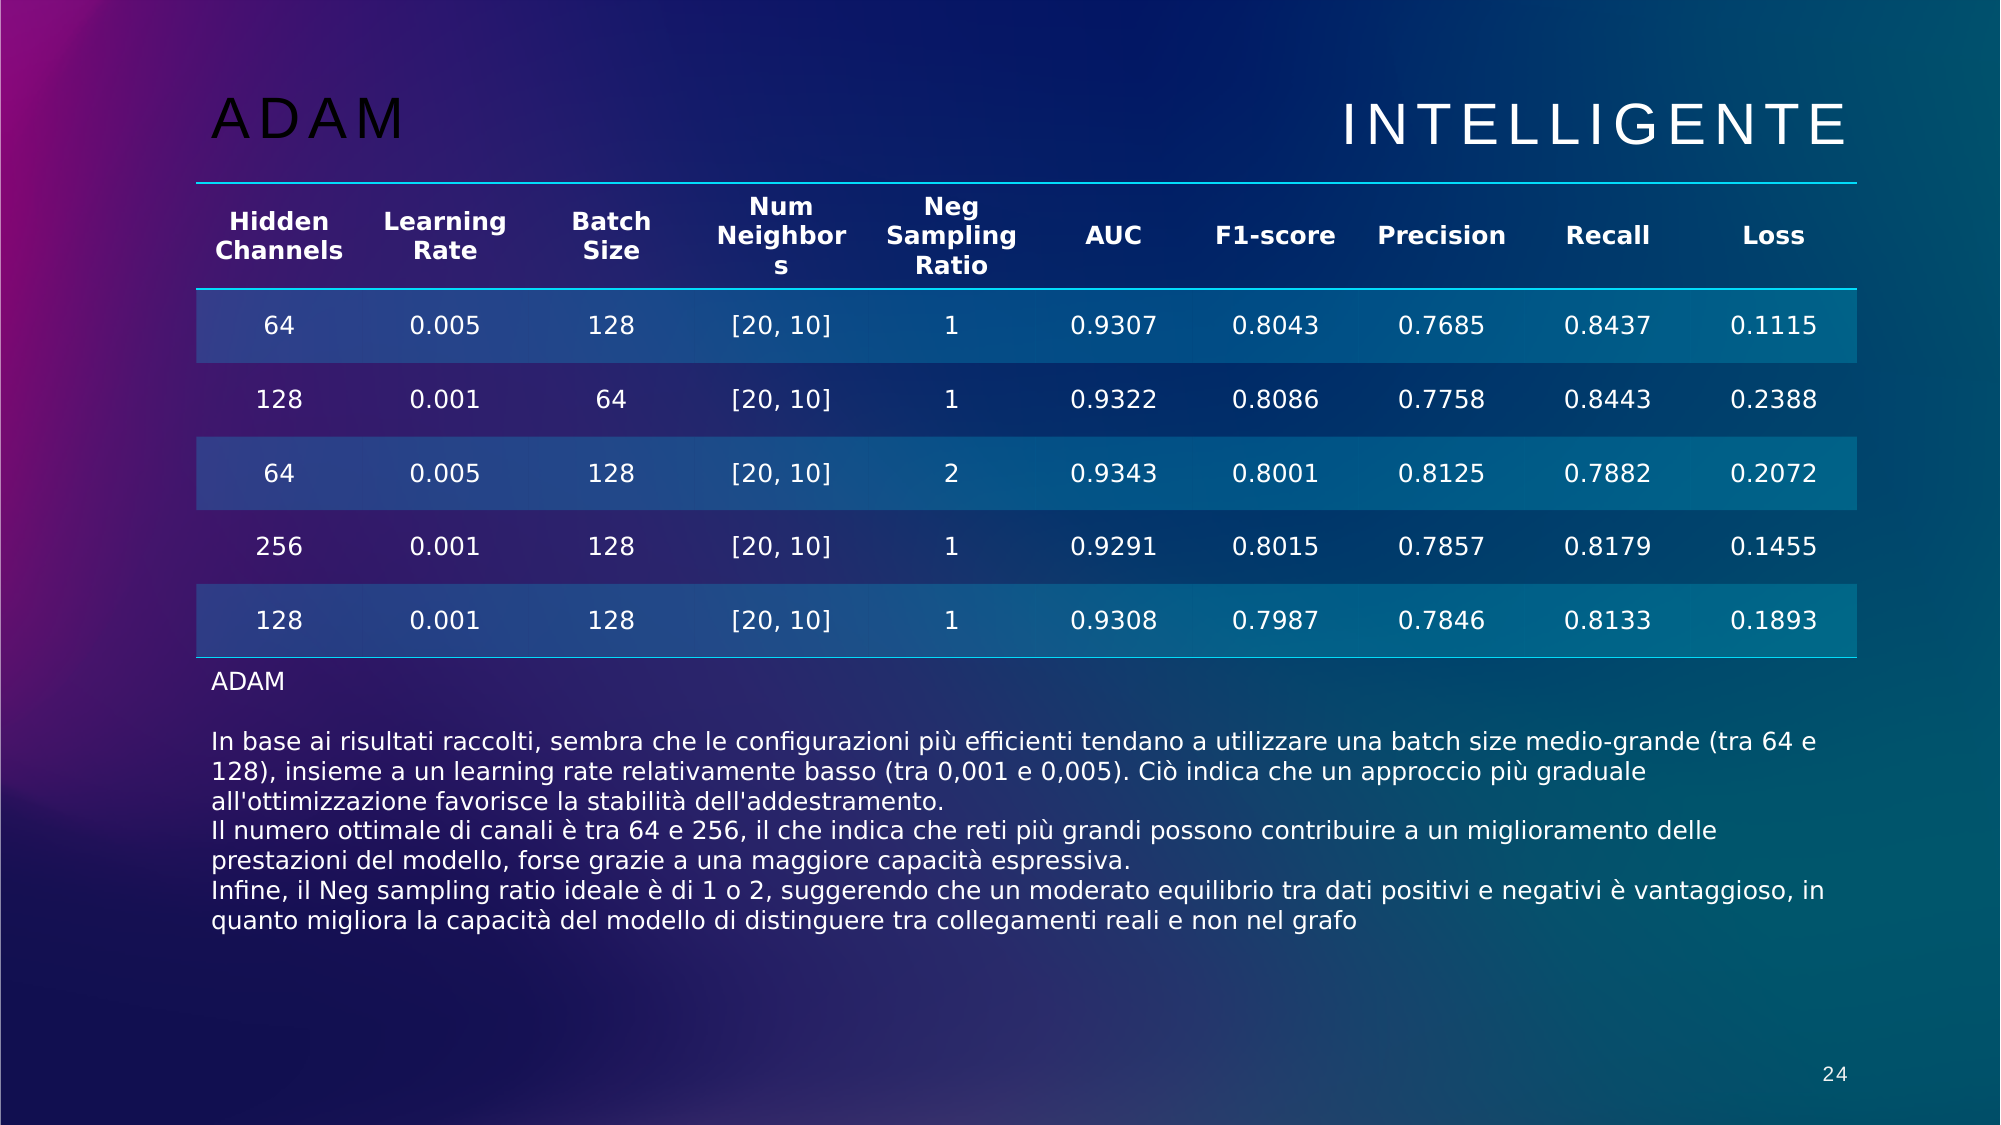

# adam
Intelligente
| Hidden Channels | Learning Rate | Batch Size | Num Neighbors | Neg Sampling Ratio | AUC | F1-score | Precision | Recall | Loss |
| --- | --- | --- | --- | --- | --- | --- | --- | --- | --- |
| 64 | 0.005 | 128 | [20, 10] | 1 | 0.9307 | 0.8043 | 0.7685 | 0.8437 | 0.1115 |
| 128 | 0.001 | 64 | [20, 10] | 1 | 0.9322 | 0.8086 | 0.7758 | 0.8443 | 0.2388 |
| 64 | 0.005 | 128 | [20, 10] | 2 | 0.9343 | 0.8001 | 0.8125 | 0.7882 | 0.2072 |
| 256 | 0.001 | 128 | [20, 10] | 1 | 0.9291 | 0.8015 | 0.7857 | 0.8179 | 0.1455 |
| 128 | 0.001 | 128 | [20, 10] | 1 | 0.9308 | 0.7987 | 0.7846 | 0.8133 | 0.1893 |
ADAM

In base ai risultati raccolti, sembra che le configurazioni più efficienti tendano a utilizzare una batch size medio-grande (tra 64 e 128), insieme a un learning rate relativamente basso (tra 0,001 e 0,005). Ciò indica che un approccio più graduale all'ottimizzazione favorisce la stabilità dell'addestramento.
Il numero ottimale di canali è tra 64 e 256, il che indica che reti più grandi possono contribuire a un miglioramento delle prestazioni del modello, forse grazie a una maggiore capacità espressiva.
Infine, il Neg sampling ratio ideale è di 1 o 2, suggerendo che un moderato equilibrio tra dati positivi e negativi è vantaggioso, in quanto migliora la capacità del modello di distinguere tra collegamenti reali e non nel grafo
24